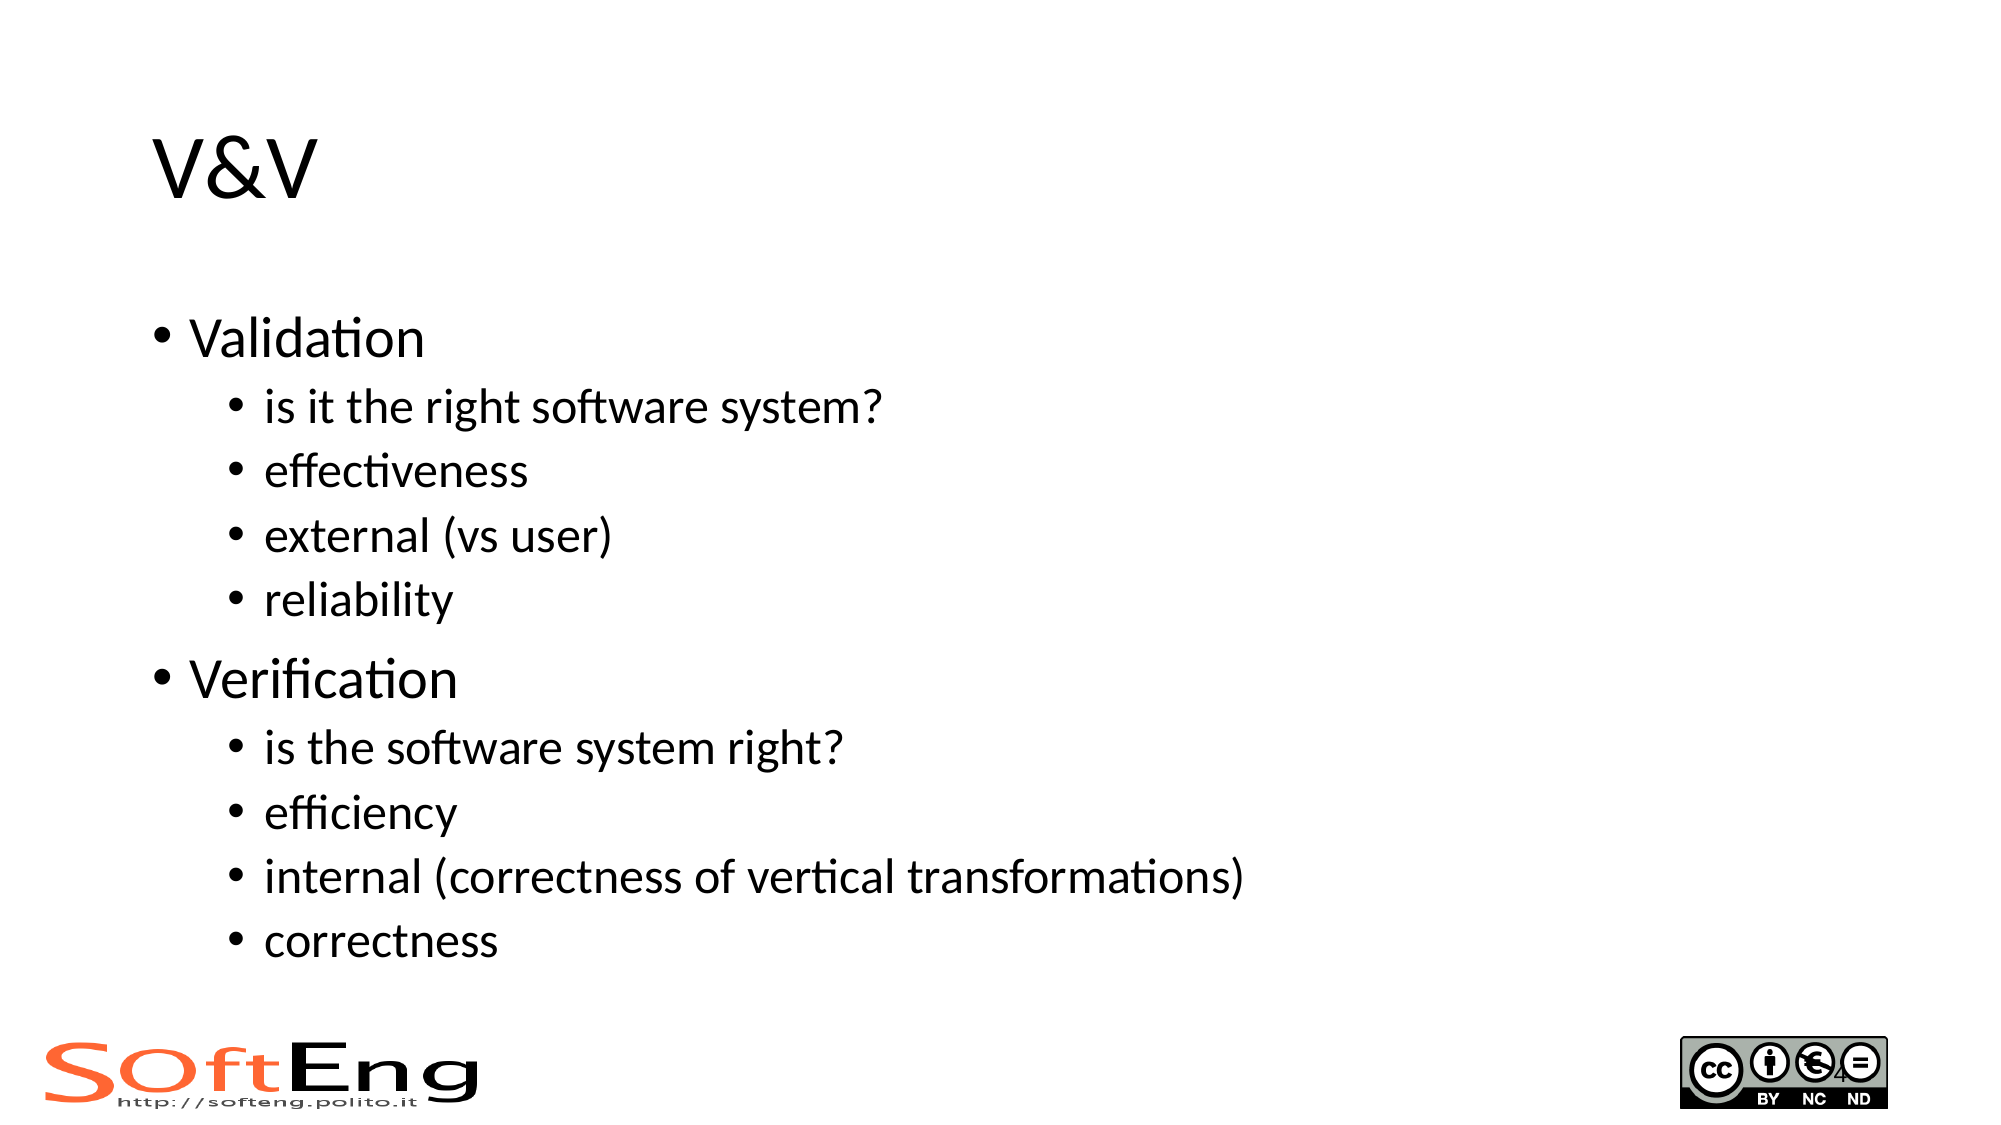

# V&V
Validation
is it the right software system?
effectiveness
external (vs user)
reliability
Verification
is the software system right?
efficiency
internal (correctness of vertical transformations)
correctness
4